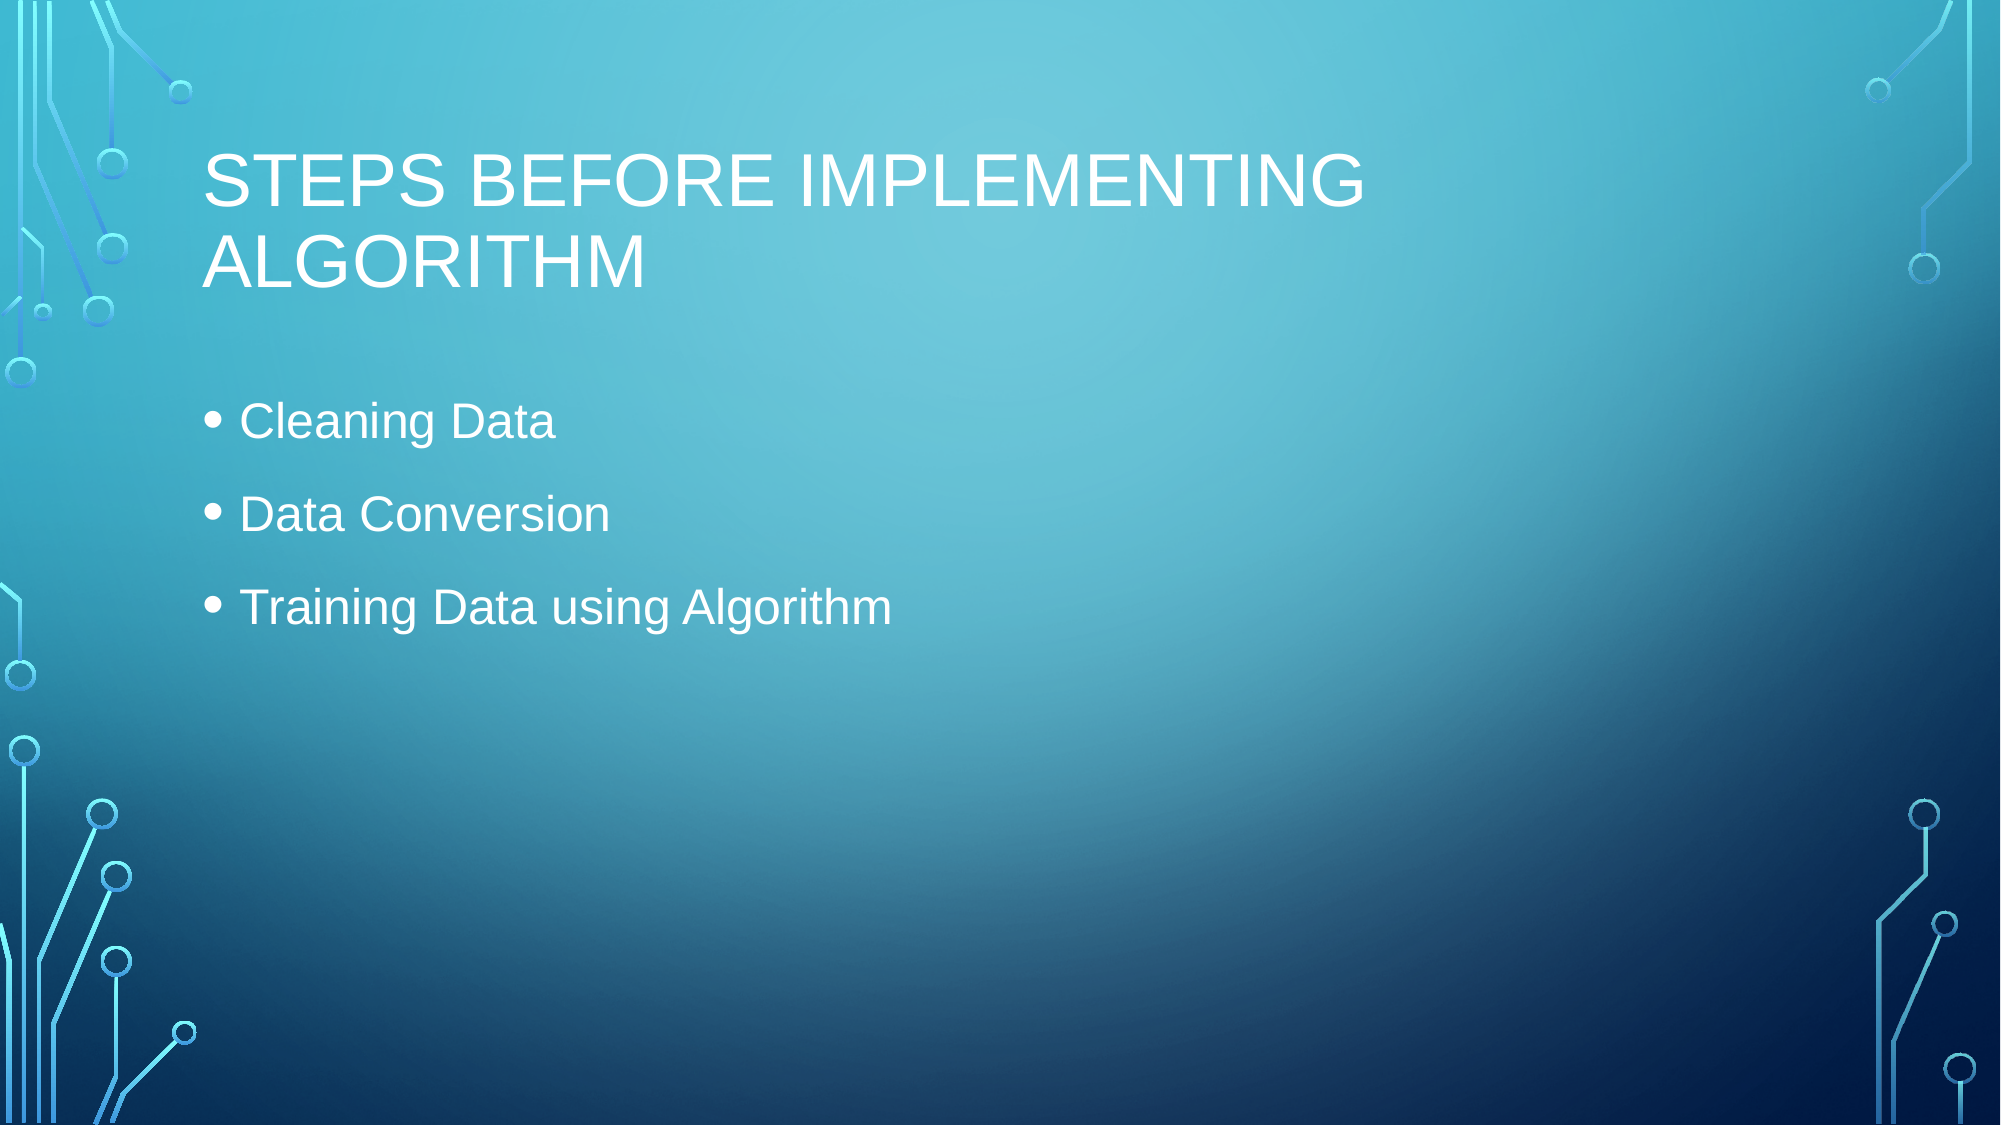

# STEPS BEFORE IMPLEMENTING ALGORITHM
Cleaning Data
Data Conversion
Training Data using Algorithm